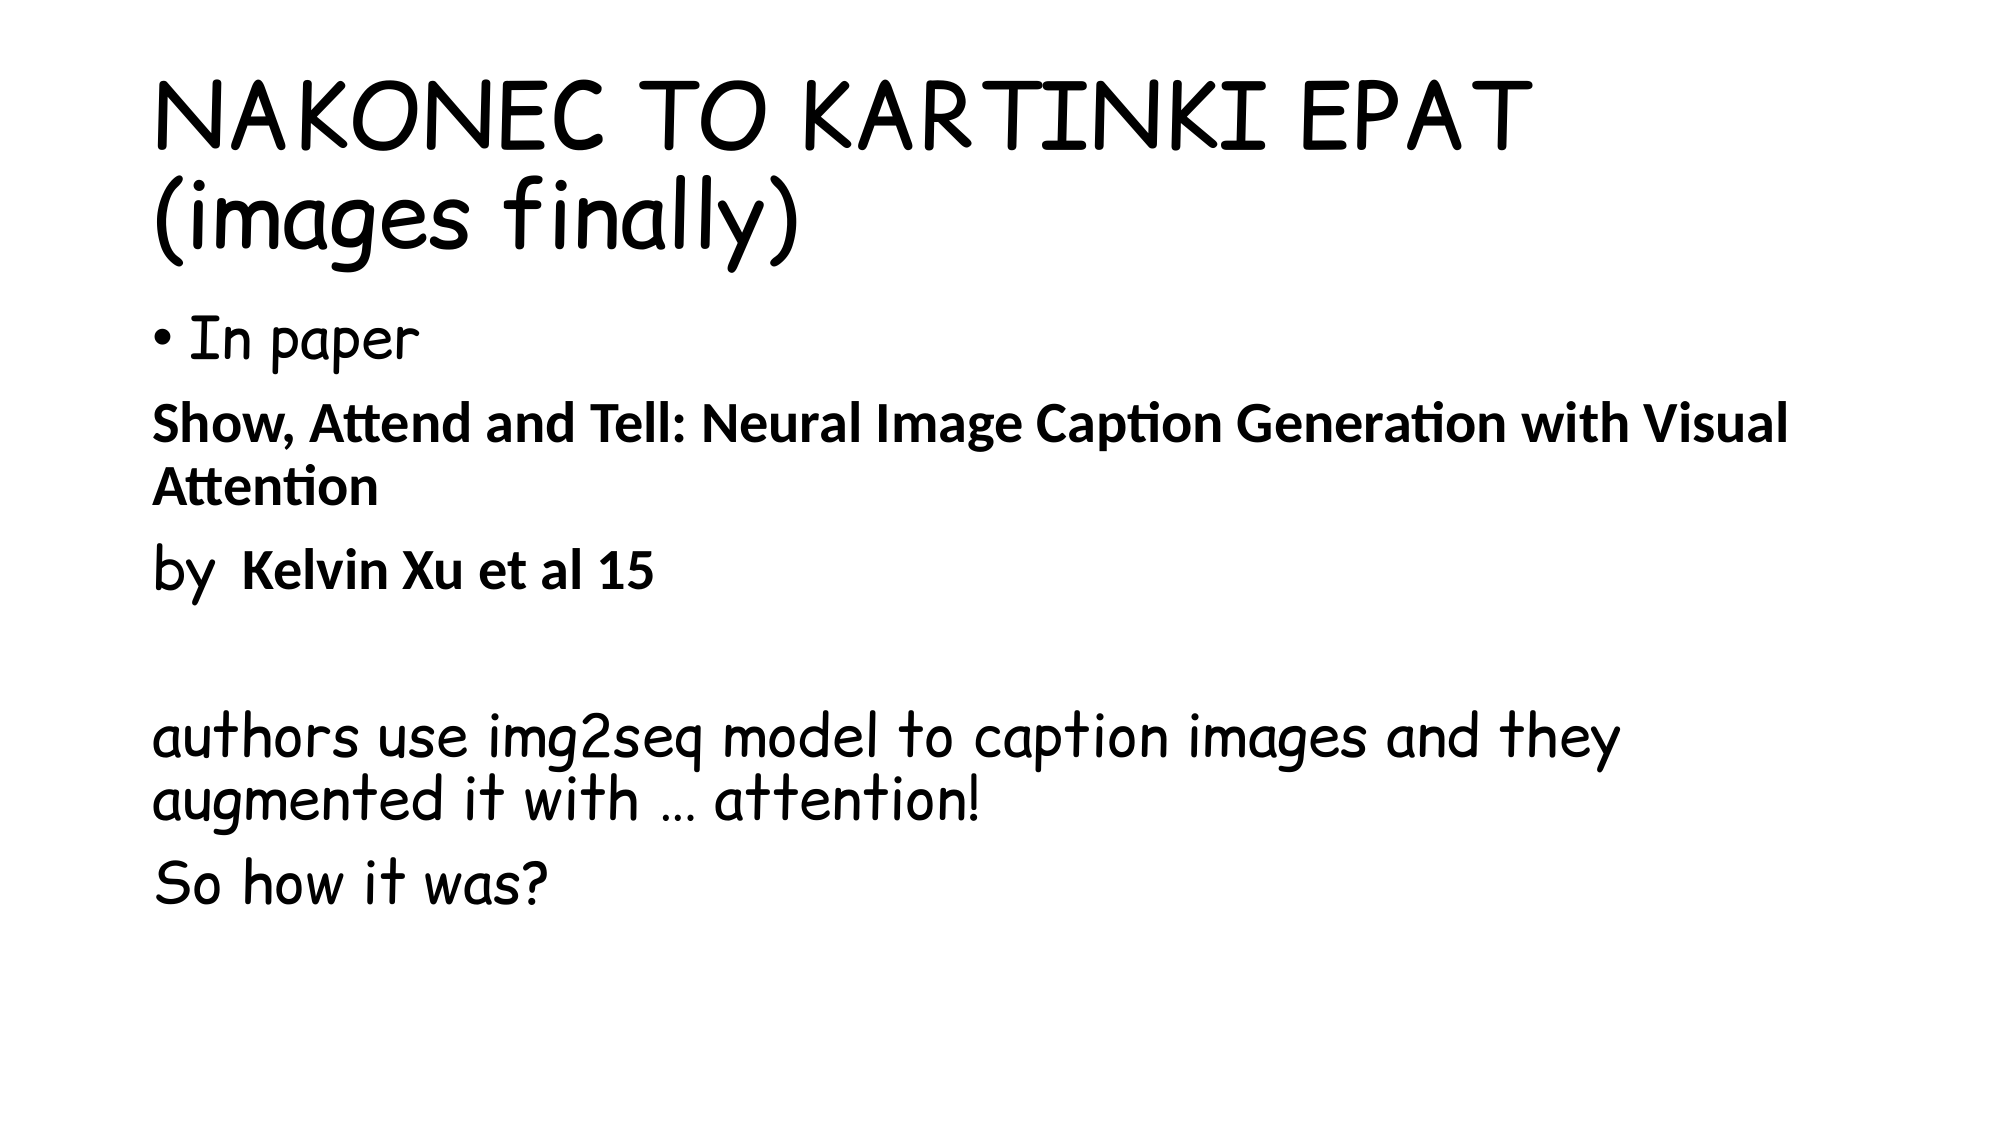

# NAKONEC TO KARTINKI EPAT (images finally)
In paper
Show, Attend and Tell: Neural Image Caption Generation with Visual Attention
by Kelvin Xu et al 15

authors use img2seq model to caption images and they augmented it with … attention!
So how it was?